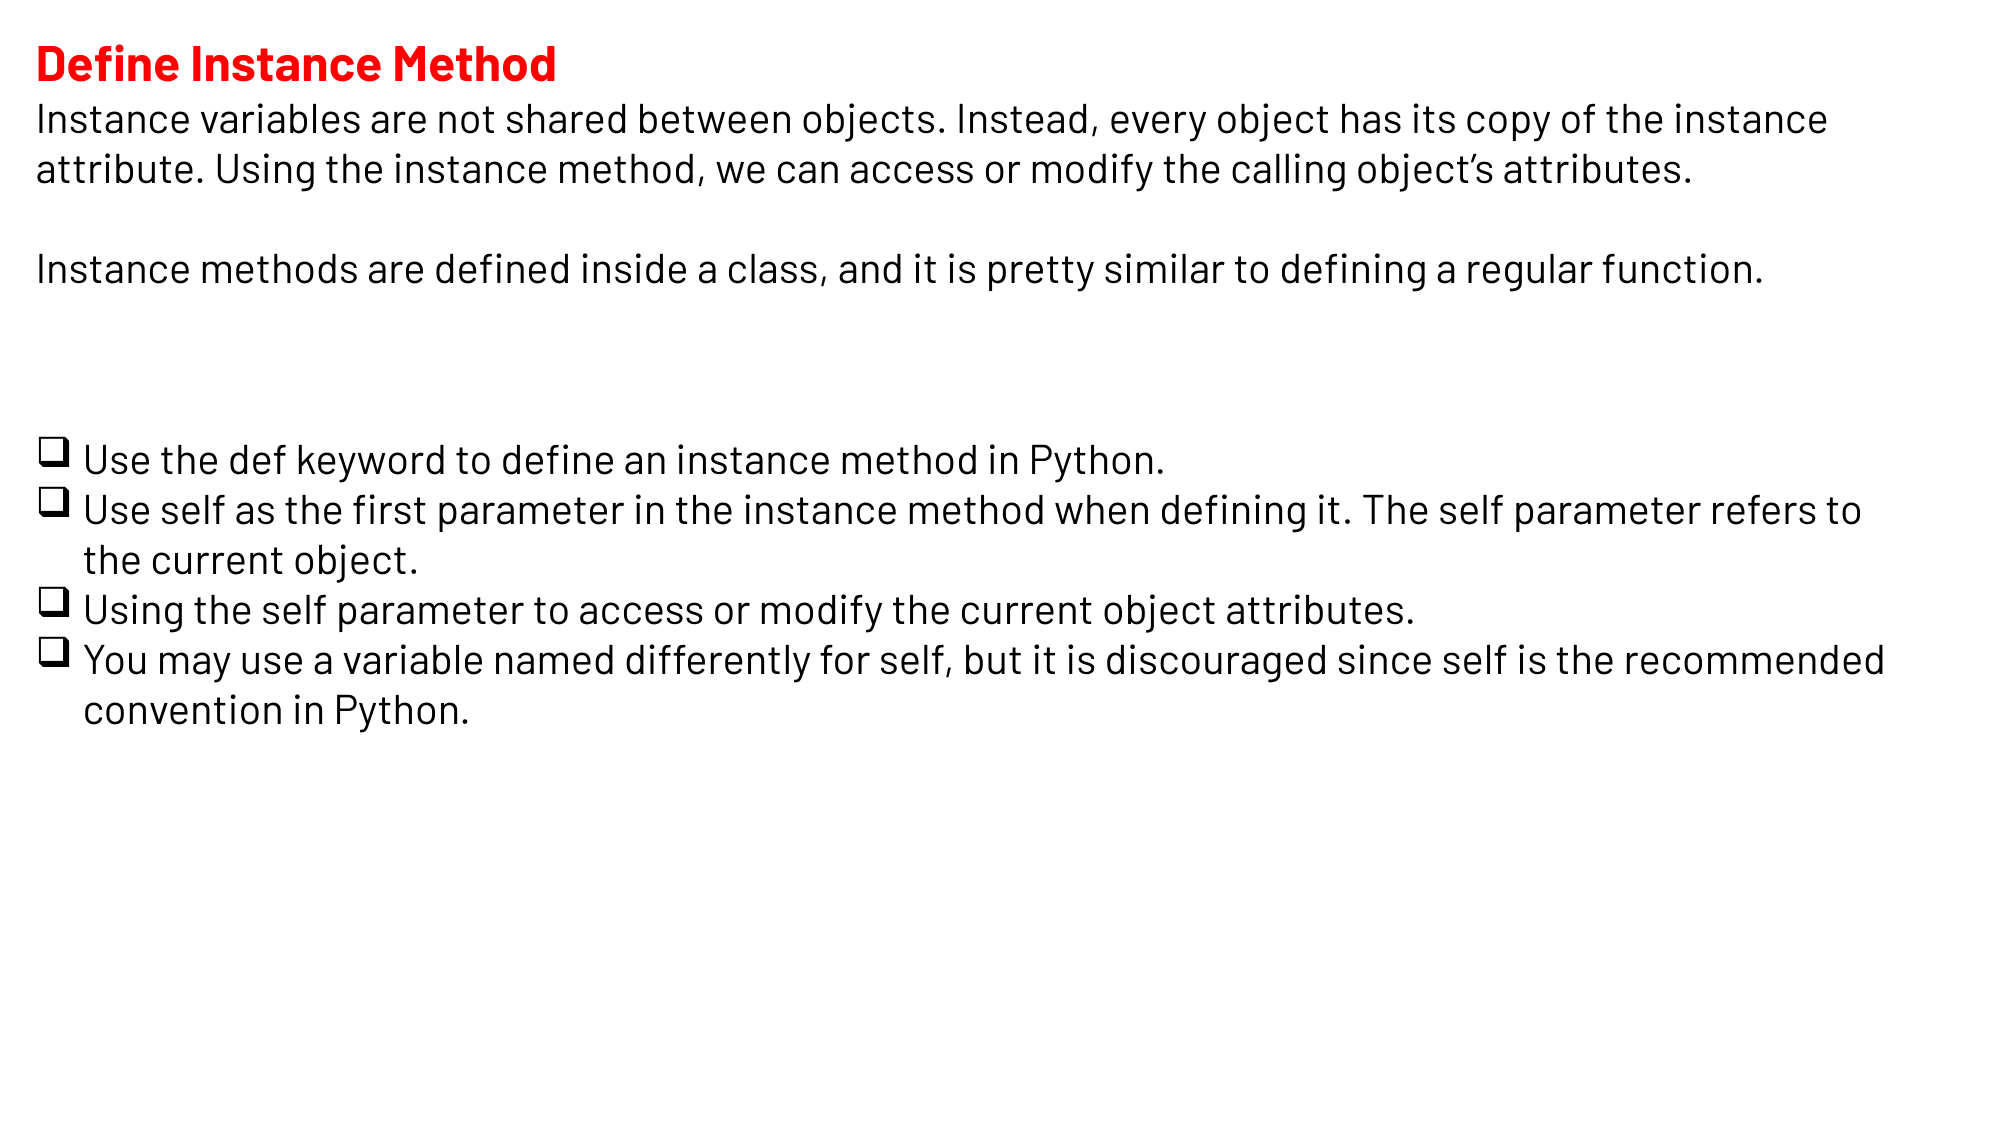

Define Instance Method
Instance variables are not shared between objects. Instead, every object has its copy of the instance attribute. Using the instance method, we can access or modify the calling object’s attributes.

Instance methods are defined inside a class, and it is pretty similar to defining a regular function.
Use the def keyword to define an instance method in Python.
Use self as the first parameter in the instance method when defining it. The self parameter refers to the current object.
Using the self parameter to access or modify the current object attributes.
You may use a variable named differently for self, but it is discouraged since self is the recommended convention in Python.